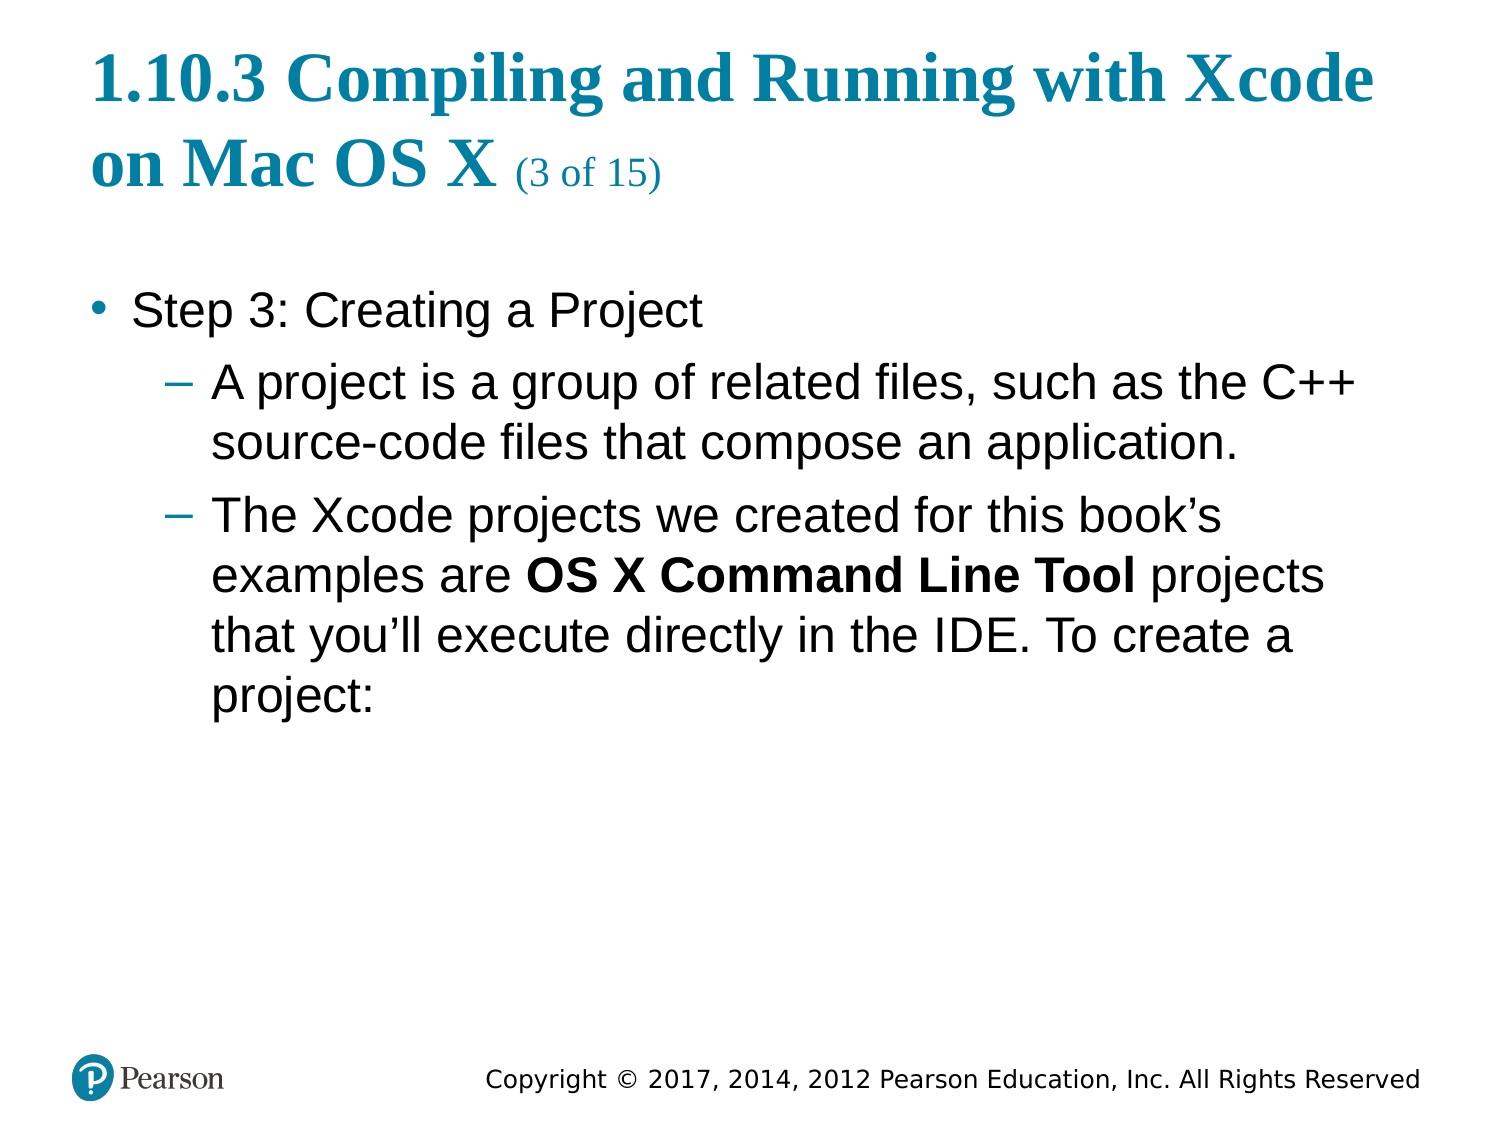

# 1.10.3 Compiling and Running with X code on Mac O S X (3 of 15)
Step 3: Creating a Project
A project is a group of related files, such as the C++ source-code files that compose an application.
The X code projects we created for this book’s examples are O S X Command Line Tool projects that you’ll execute directly in the I D E. To create a project: